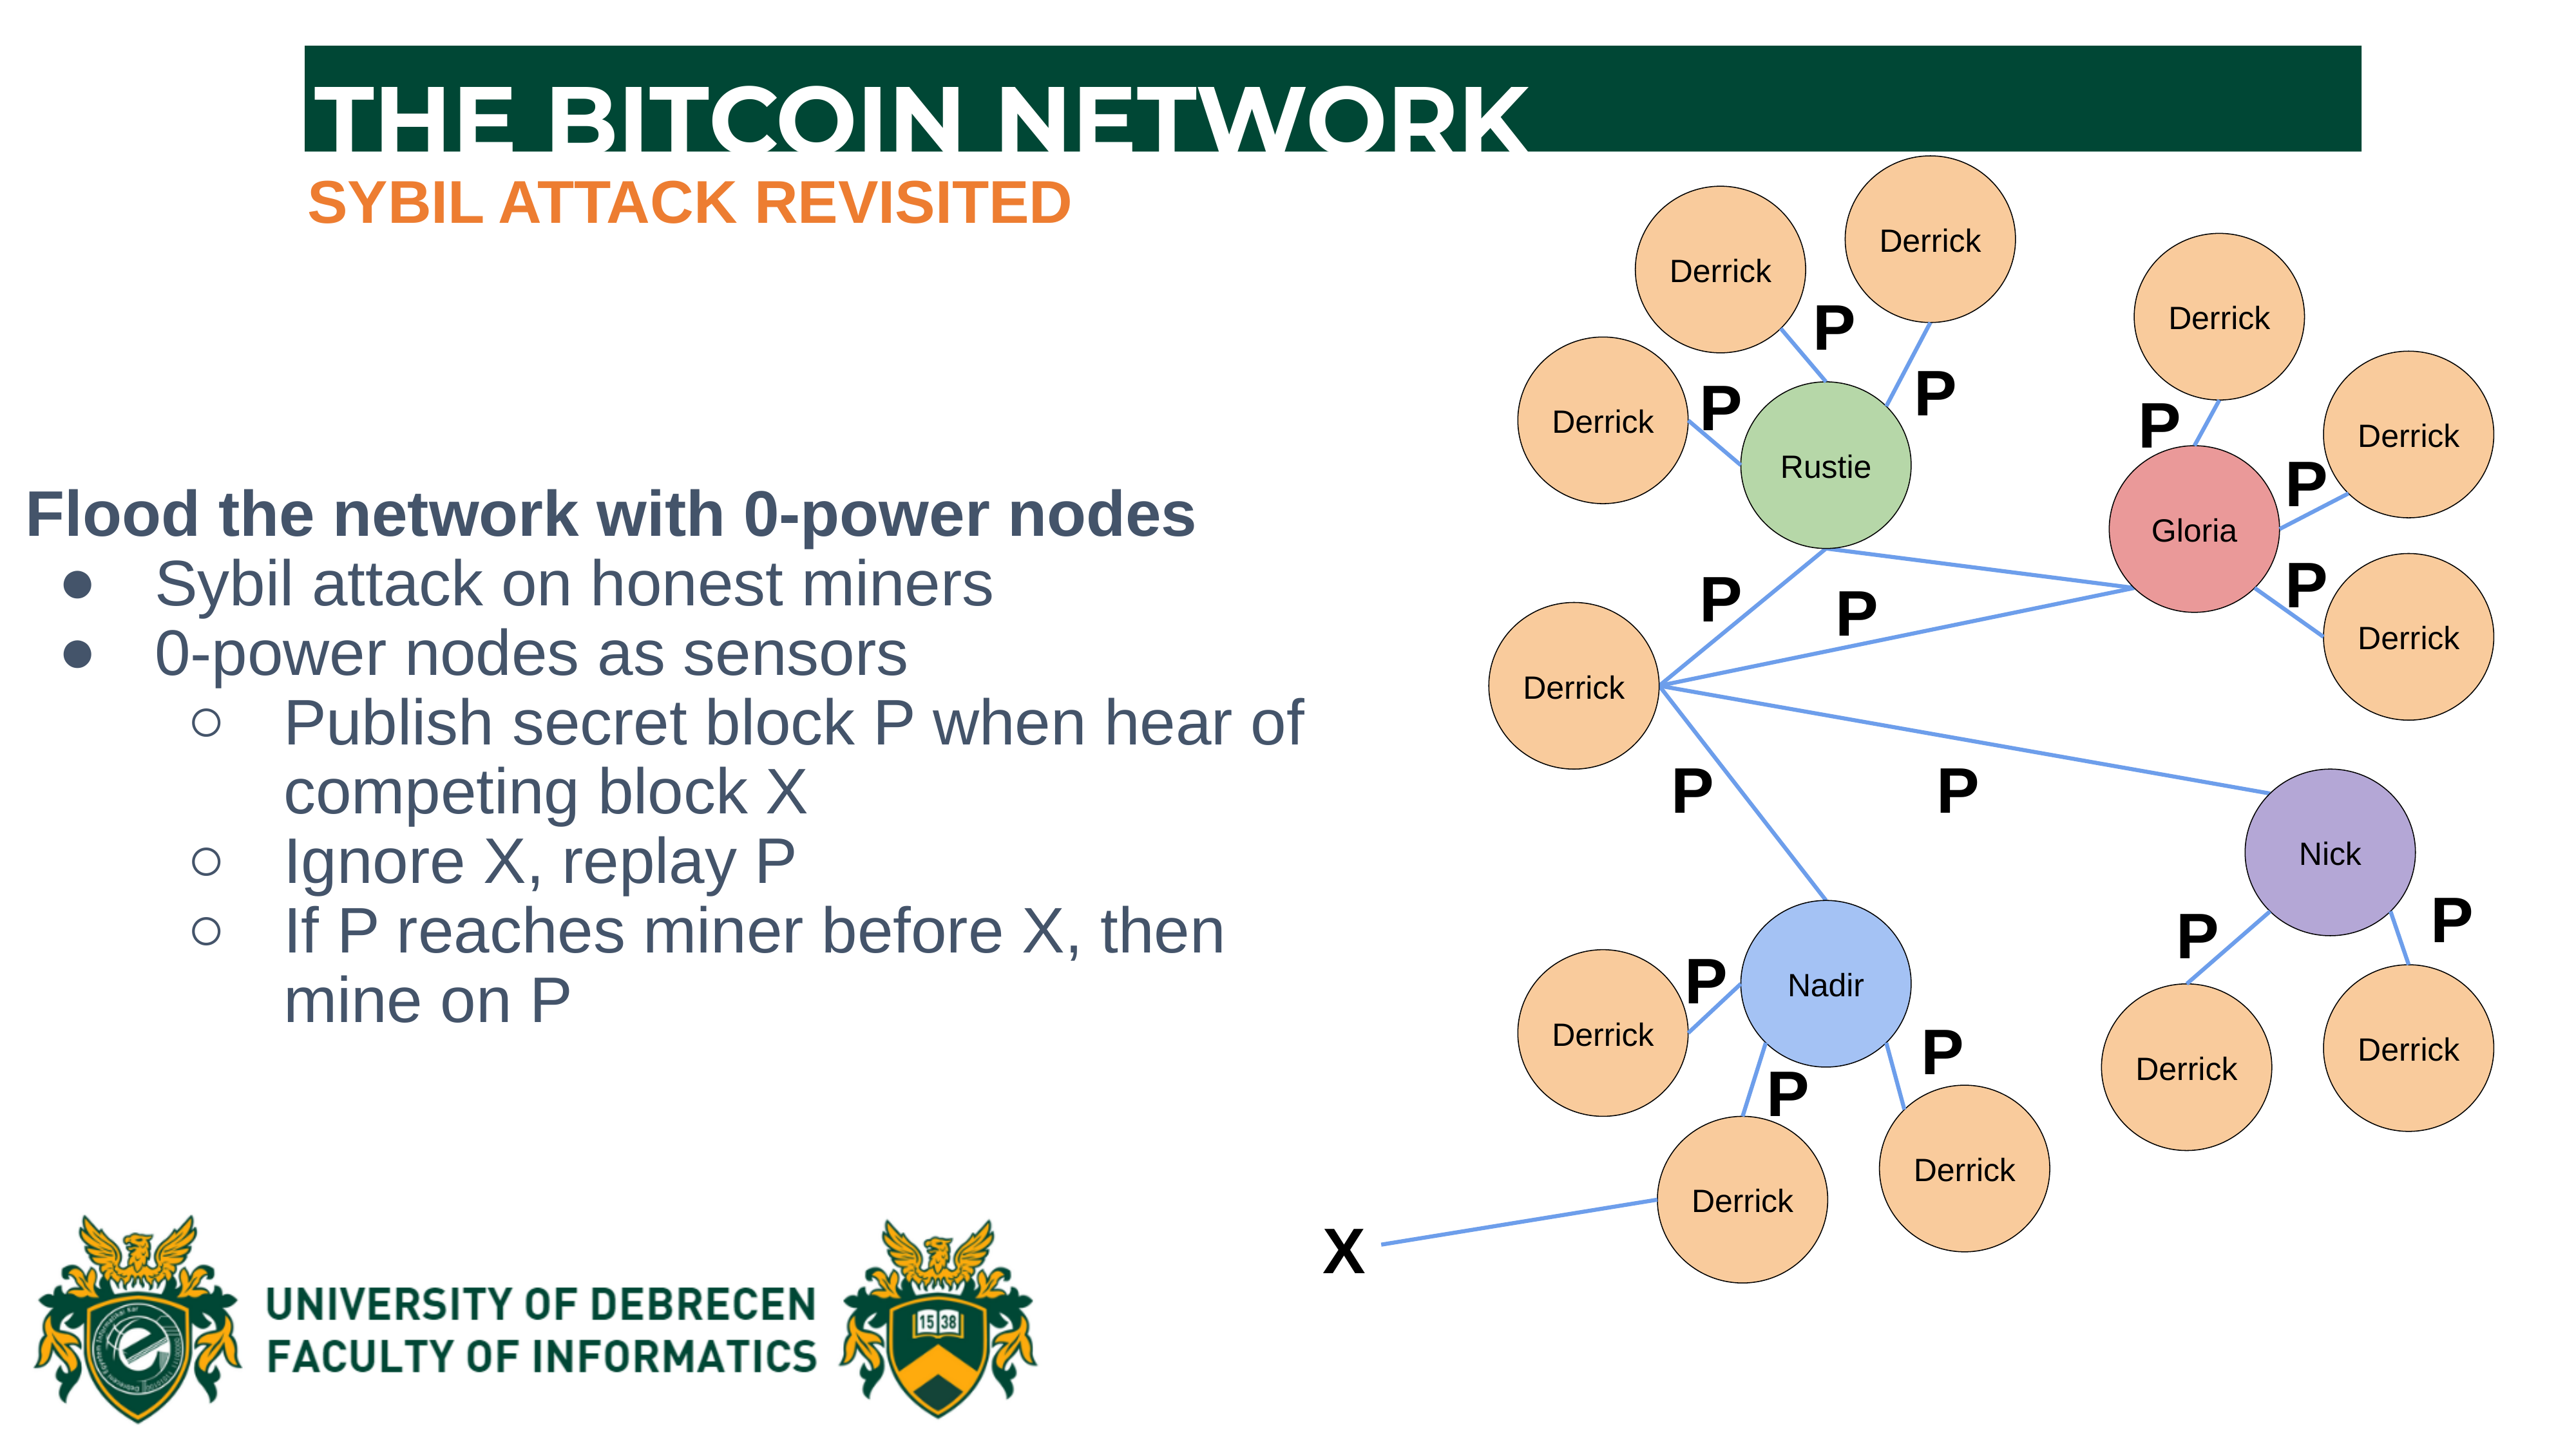

THE BITCOIN NETWORK
SYBIL ATTACK REVISITED
Derrick
Derrick
Derrick
P
Flood the network with 0-power nodes
Sybil attack on honest miners
0-power nodes as sensors
Publish secret block P when hear of competing block X
Ignore X, replay P
If P reaches miner before X, then mine on P

Derrick
P
Derrick
P
P
Rustie
P
Gloria
P
P
Derrick
P
Derrick
P
P
Nick
P
P
Nadir
P
Derrick
Derrick
Derrick
P
P
Derrick
Derrick
X